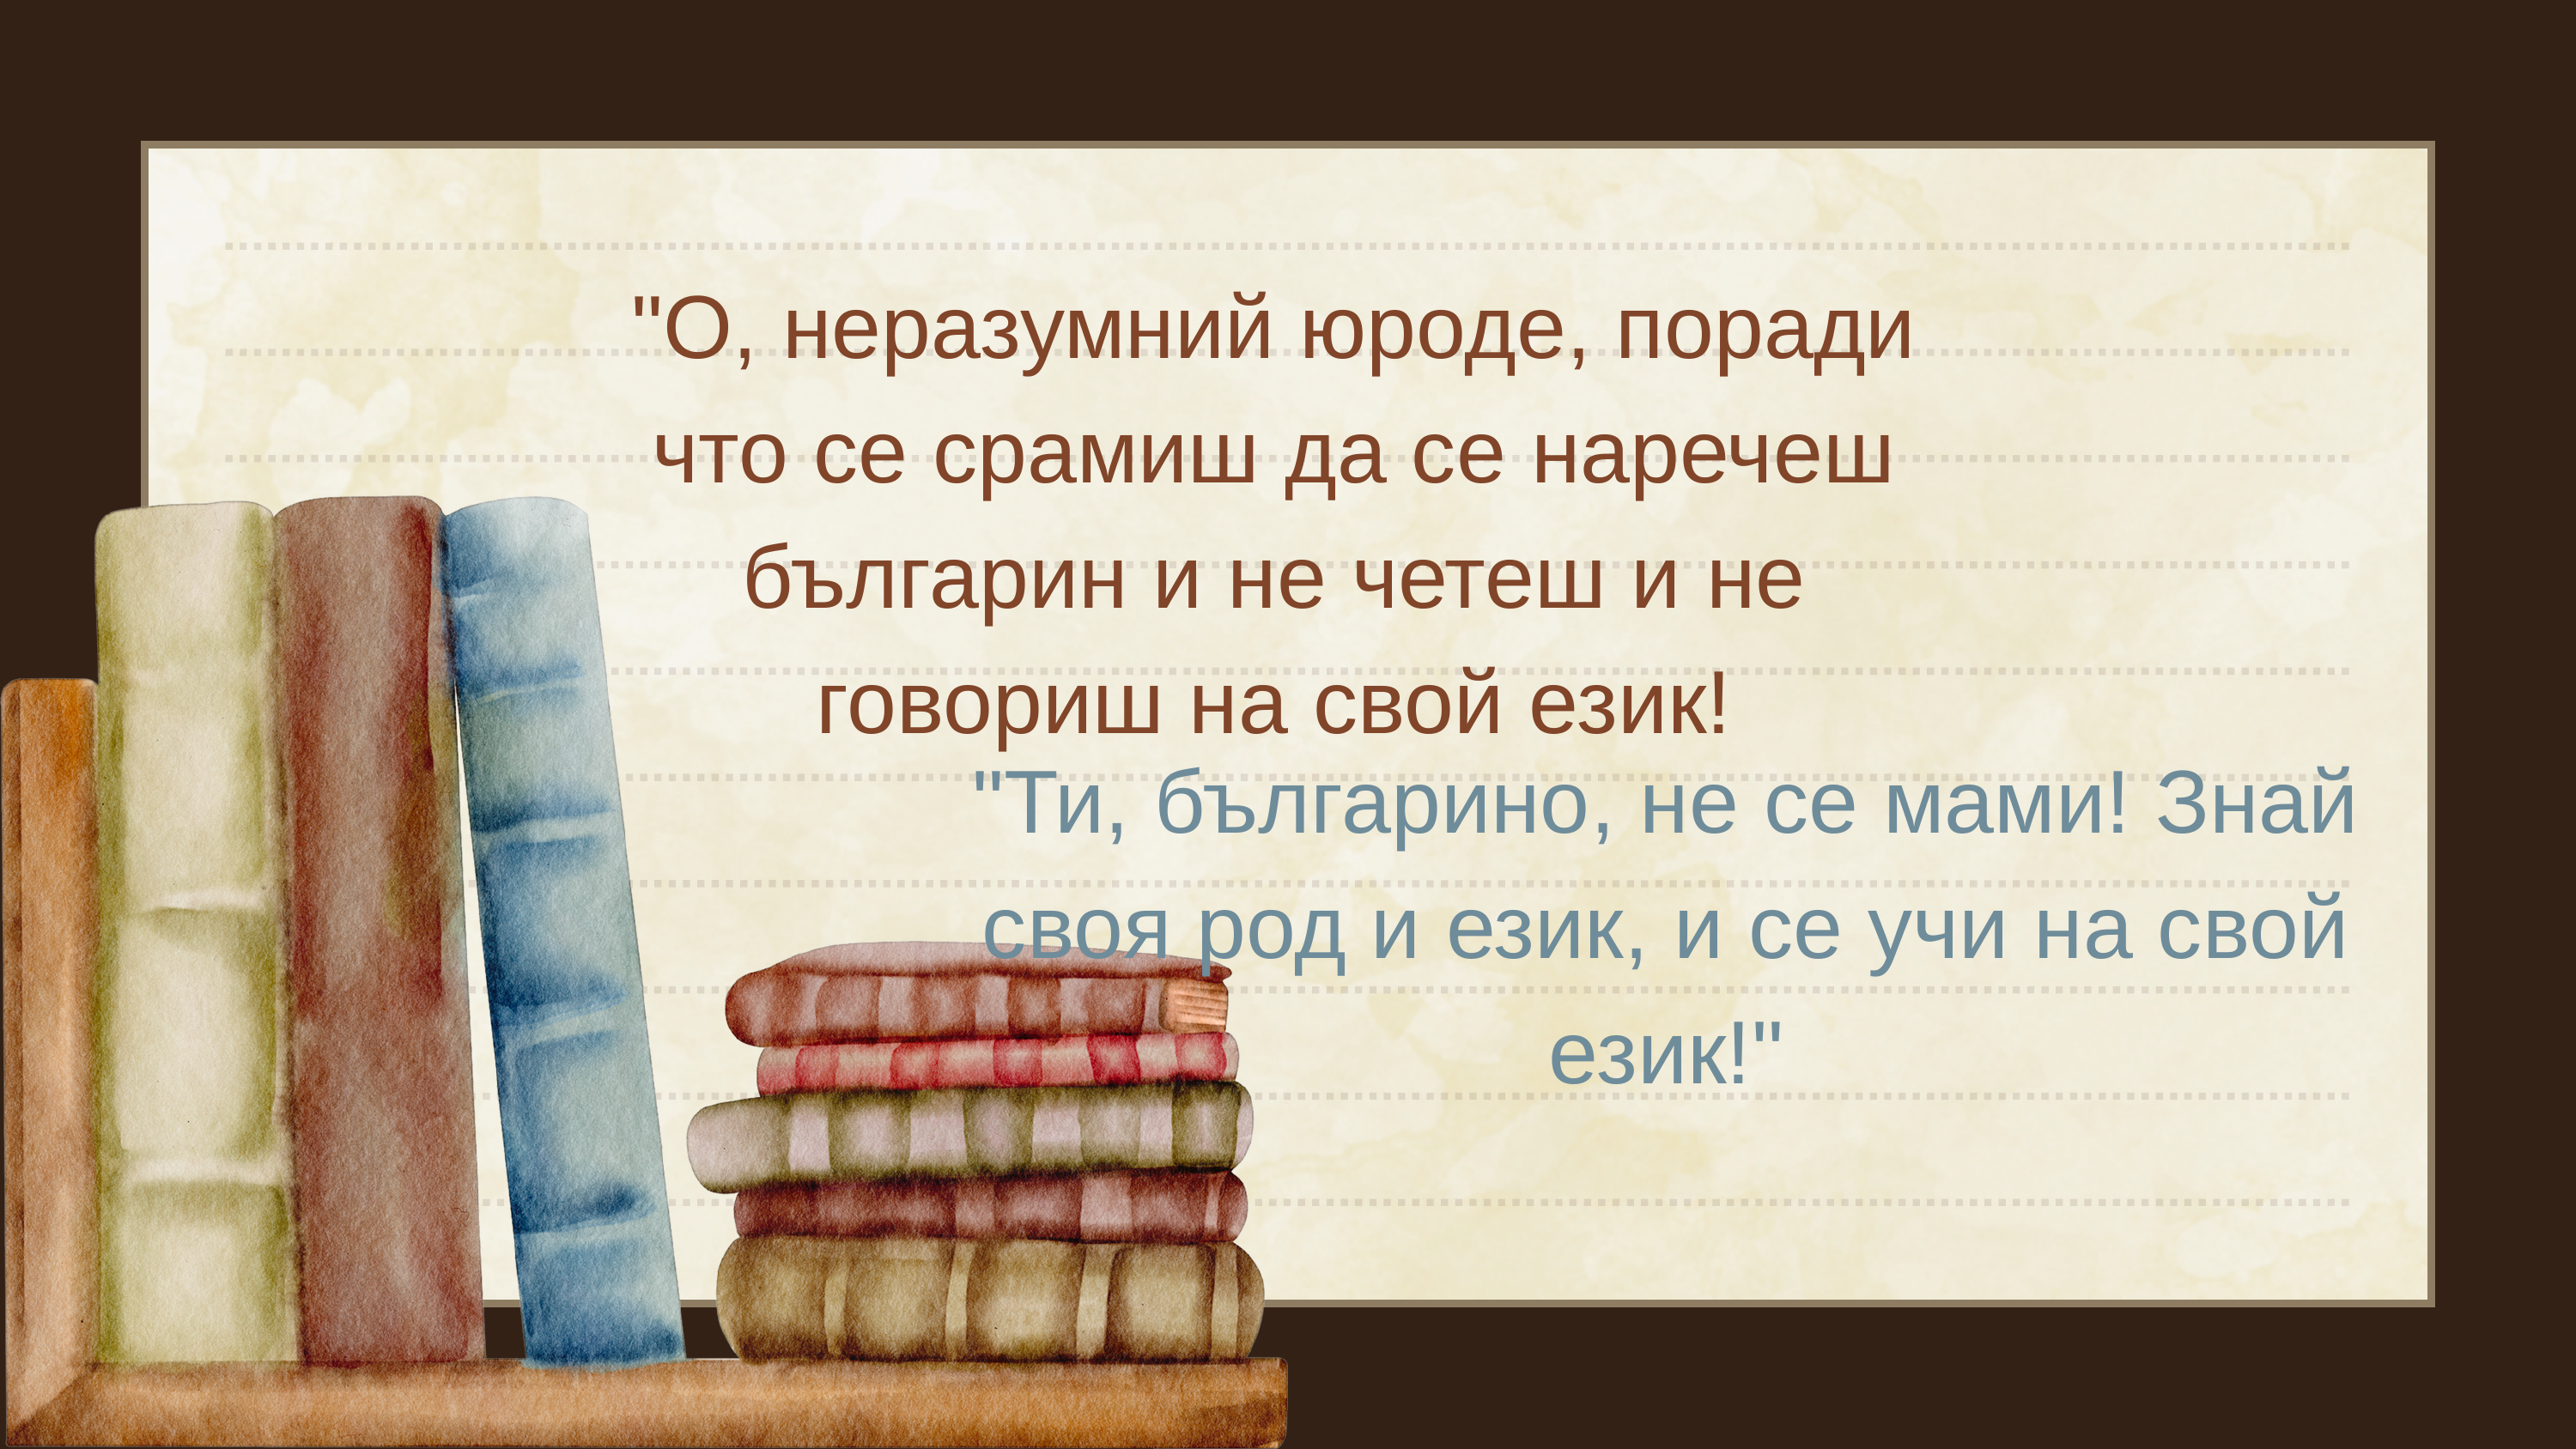

"О, неразумний юроде, поради что се срамиш да се наречеш българин и не четеш и не говориш на свой език!

"Ти, българино, не се мами! Знай своя род и език, и се учи на свой език!"